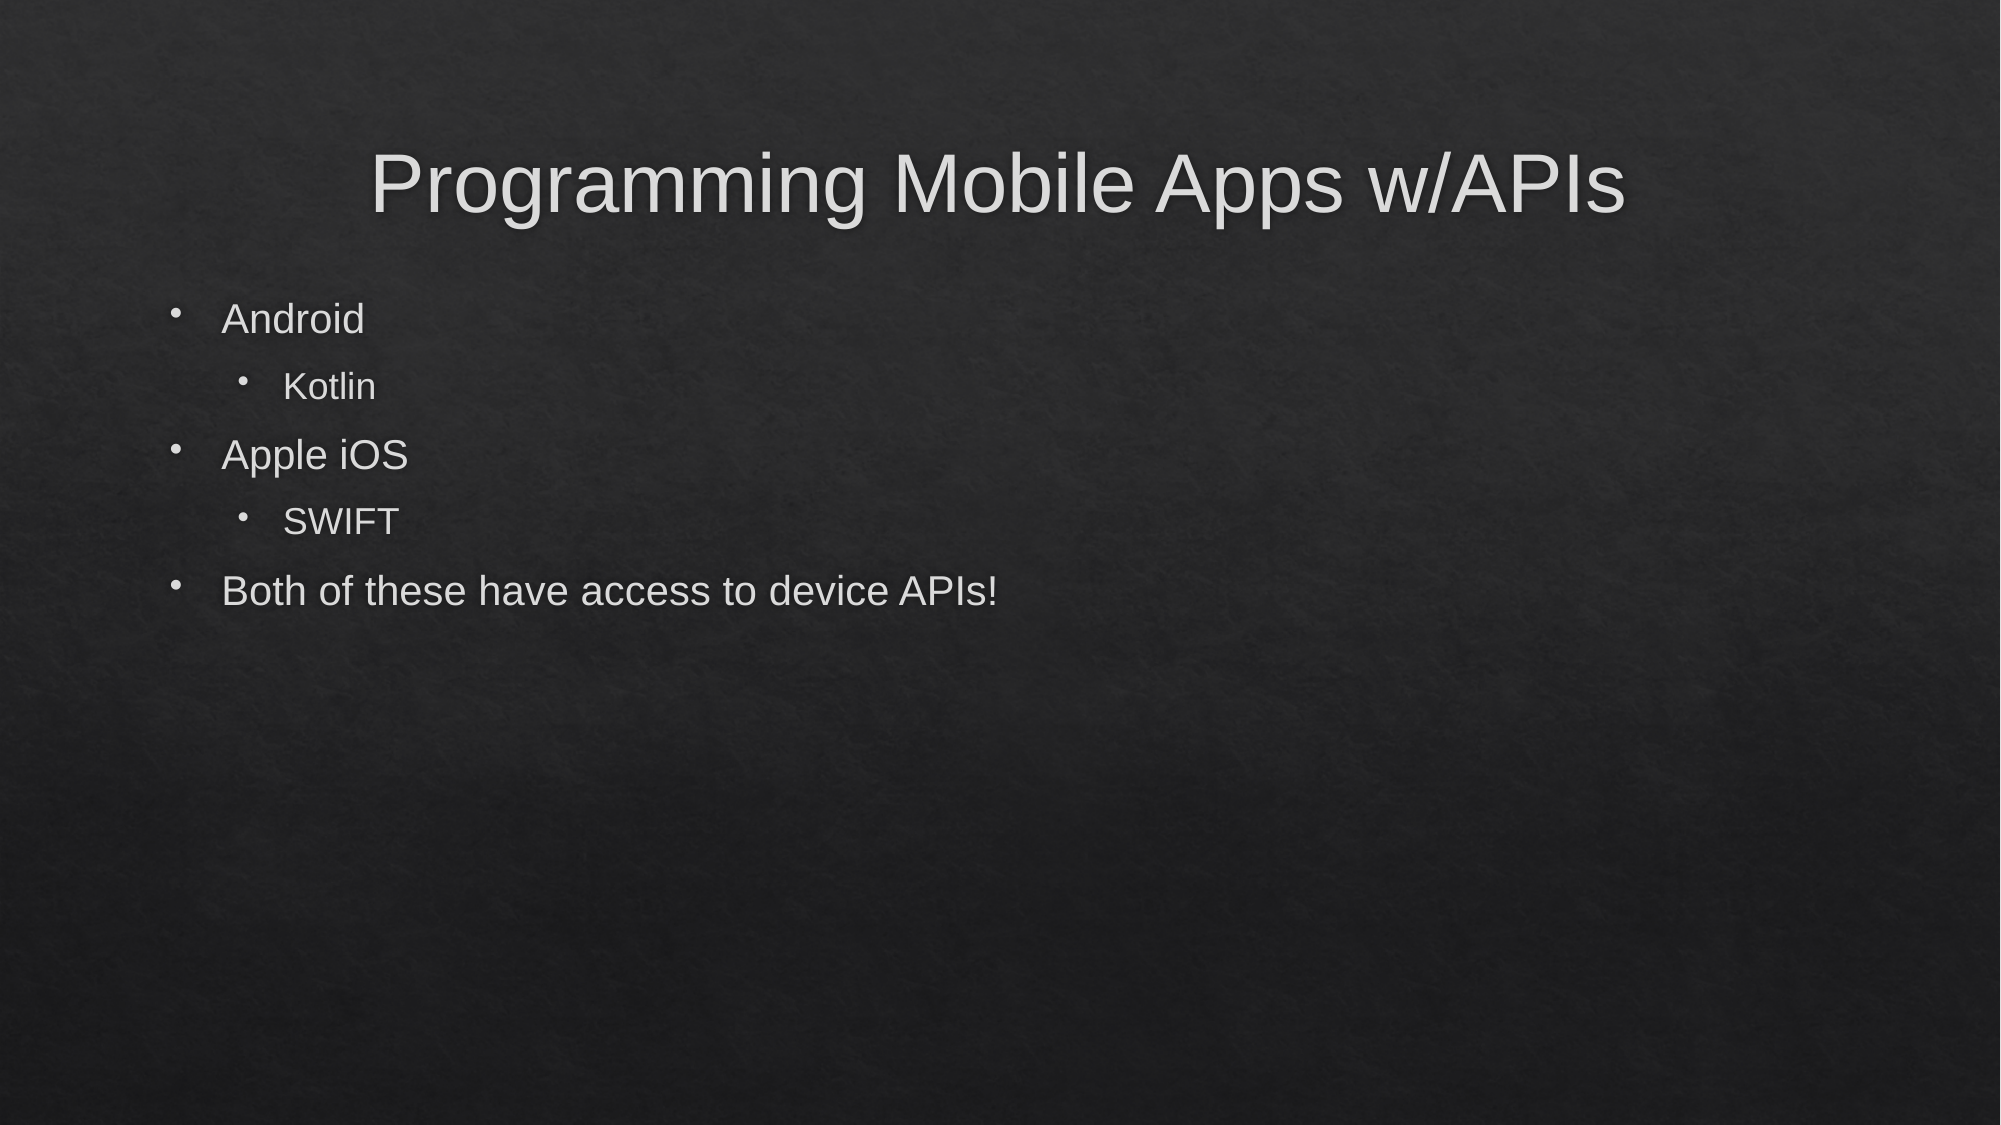

# Programming Mobile Apps w/APIs
Android
Kotlin
Apple iOS
SWIFT
Both of these have access to device APIs!